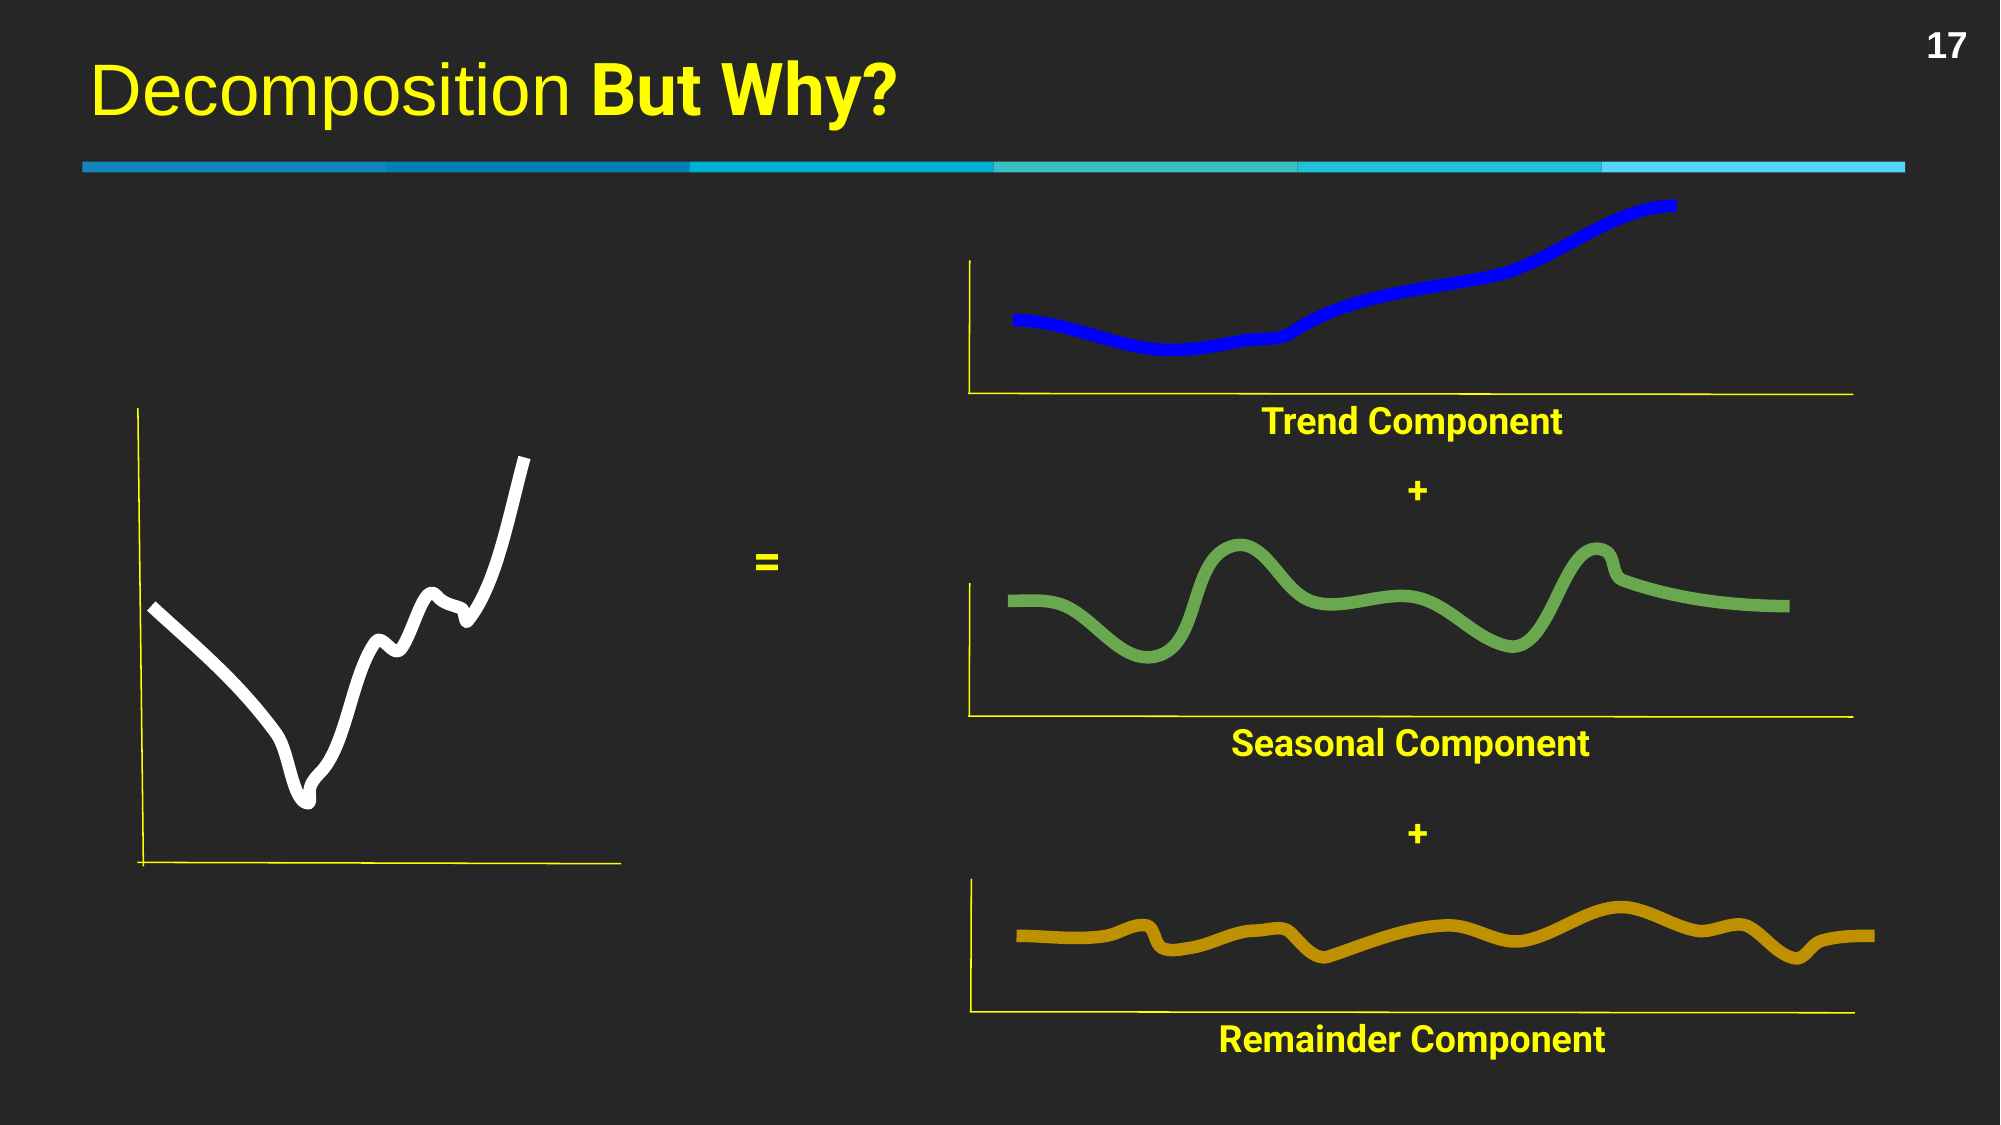

Decomposition But Why?

Trend Component
+

=

Seasonal Component
+

Remainder Component